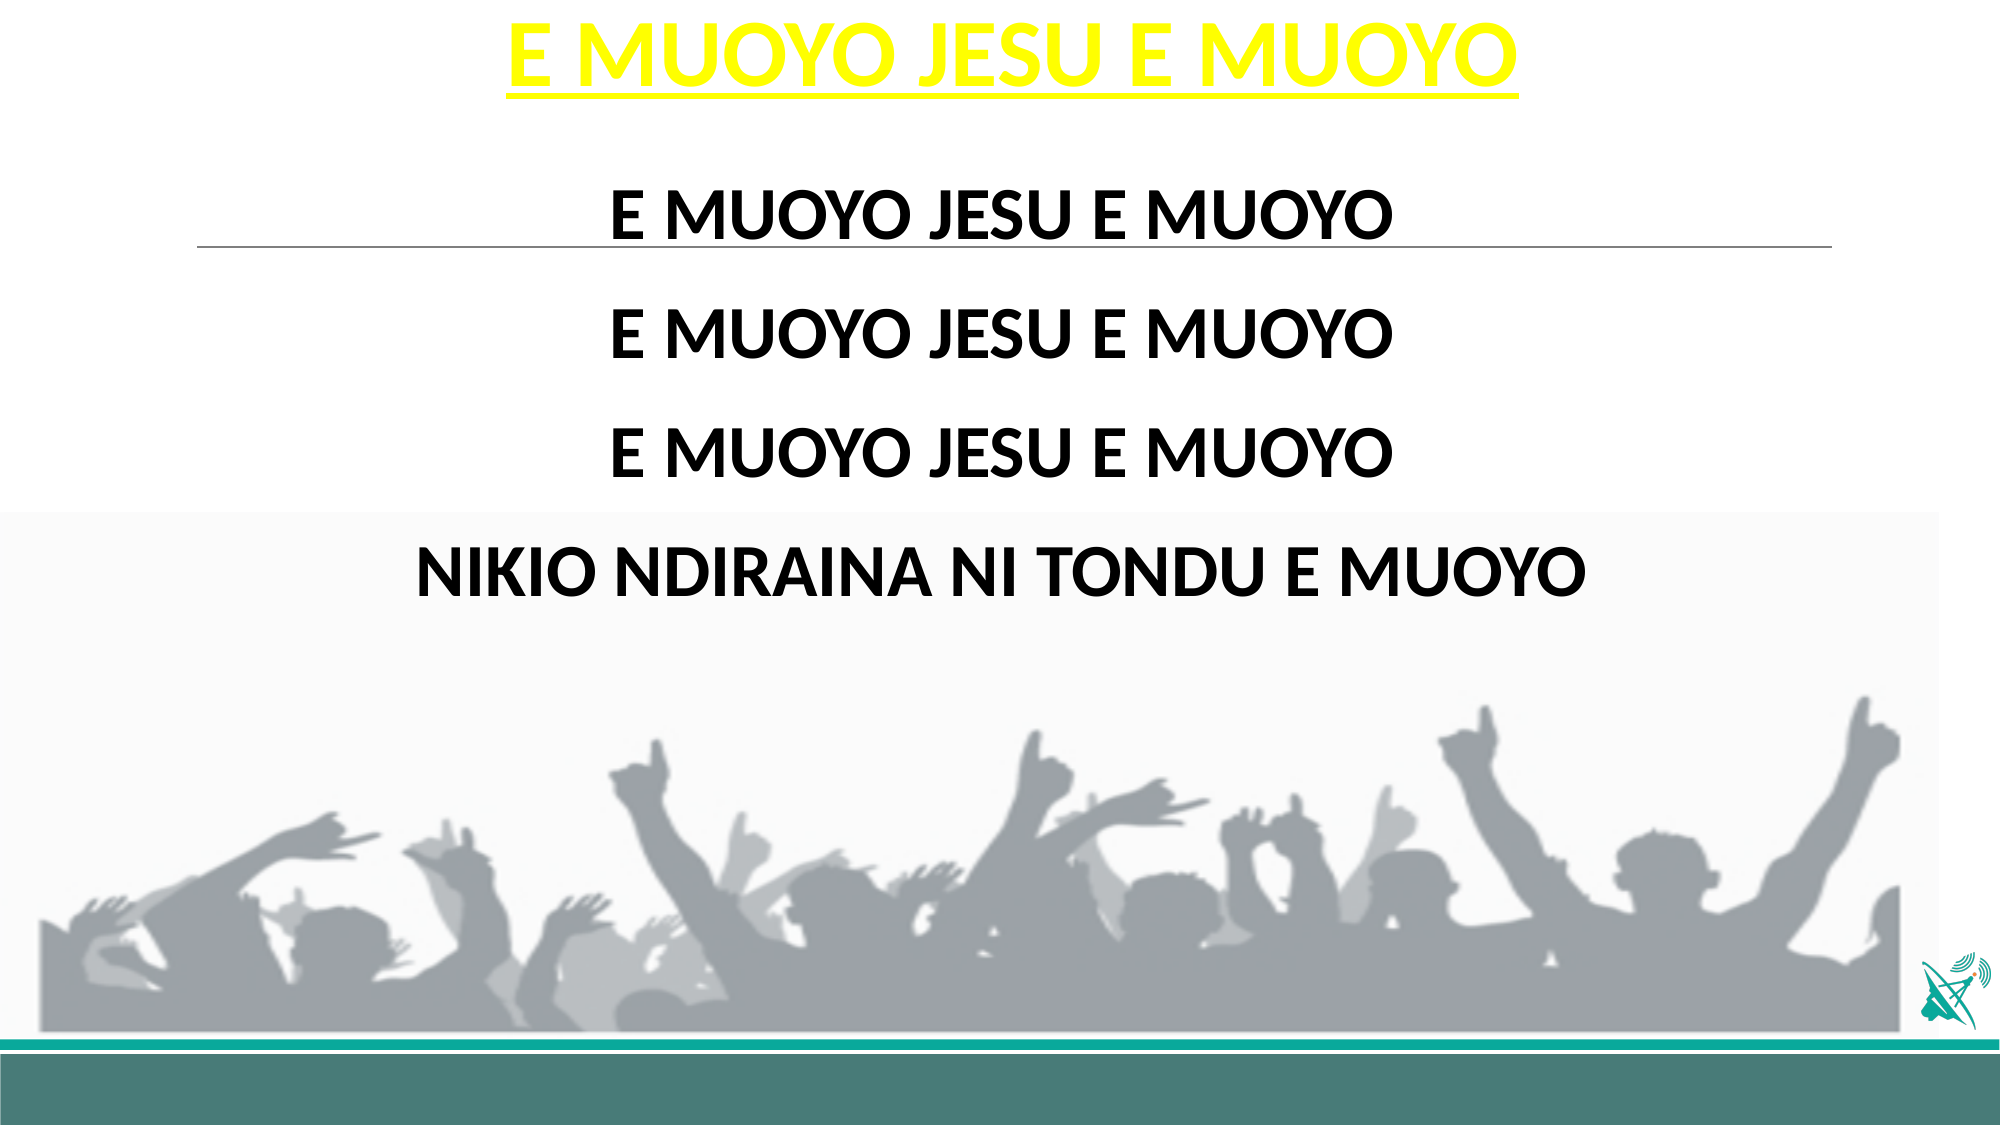

# E MUOYO JESU E MUOYO
E MUOYO JESU E MUOYO
E MUOYO JESU E MUOYO
E MUOYO JESU E MUOYO
NIKIO NDIRAINA NI TONDU E MUOYO